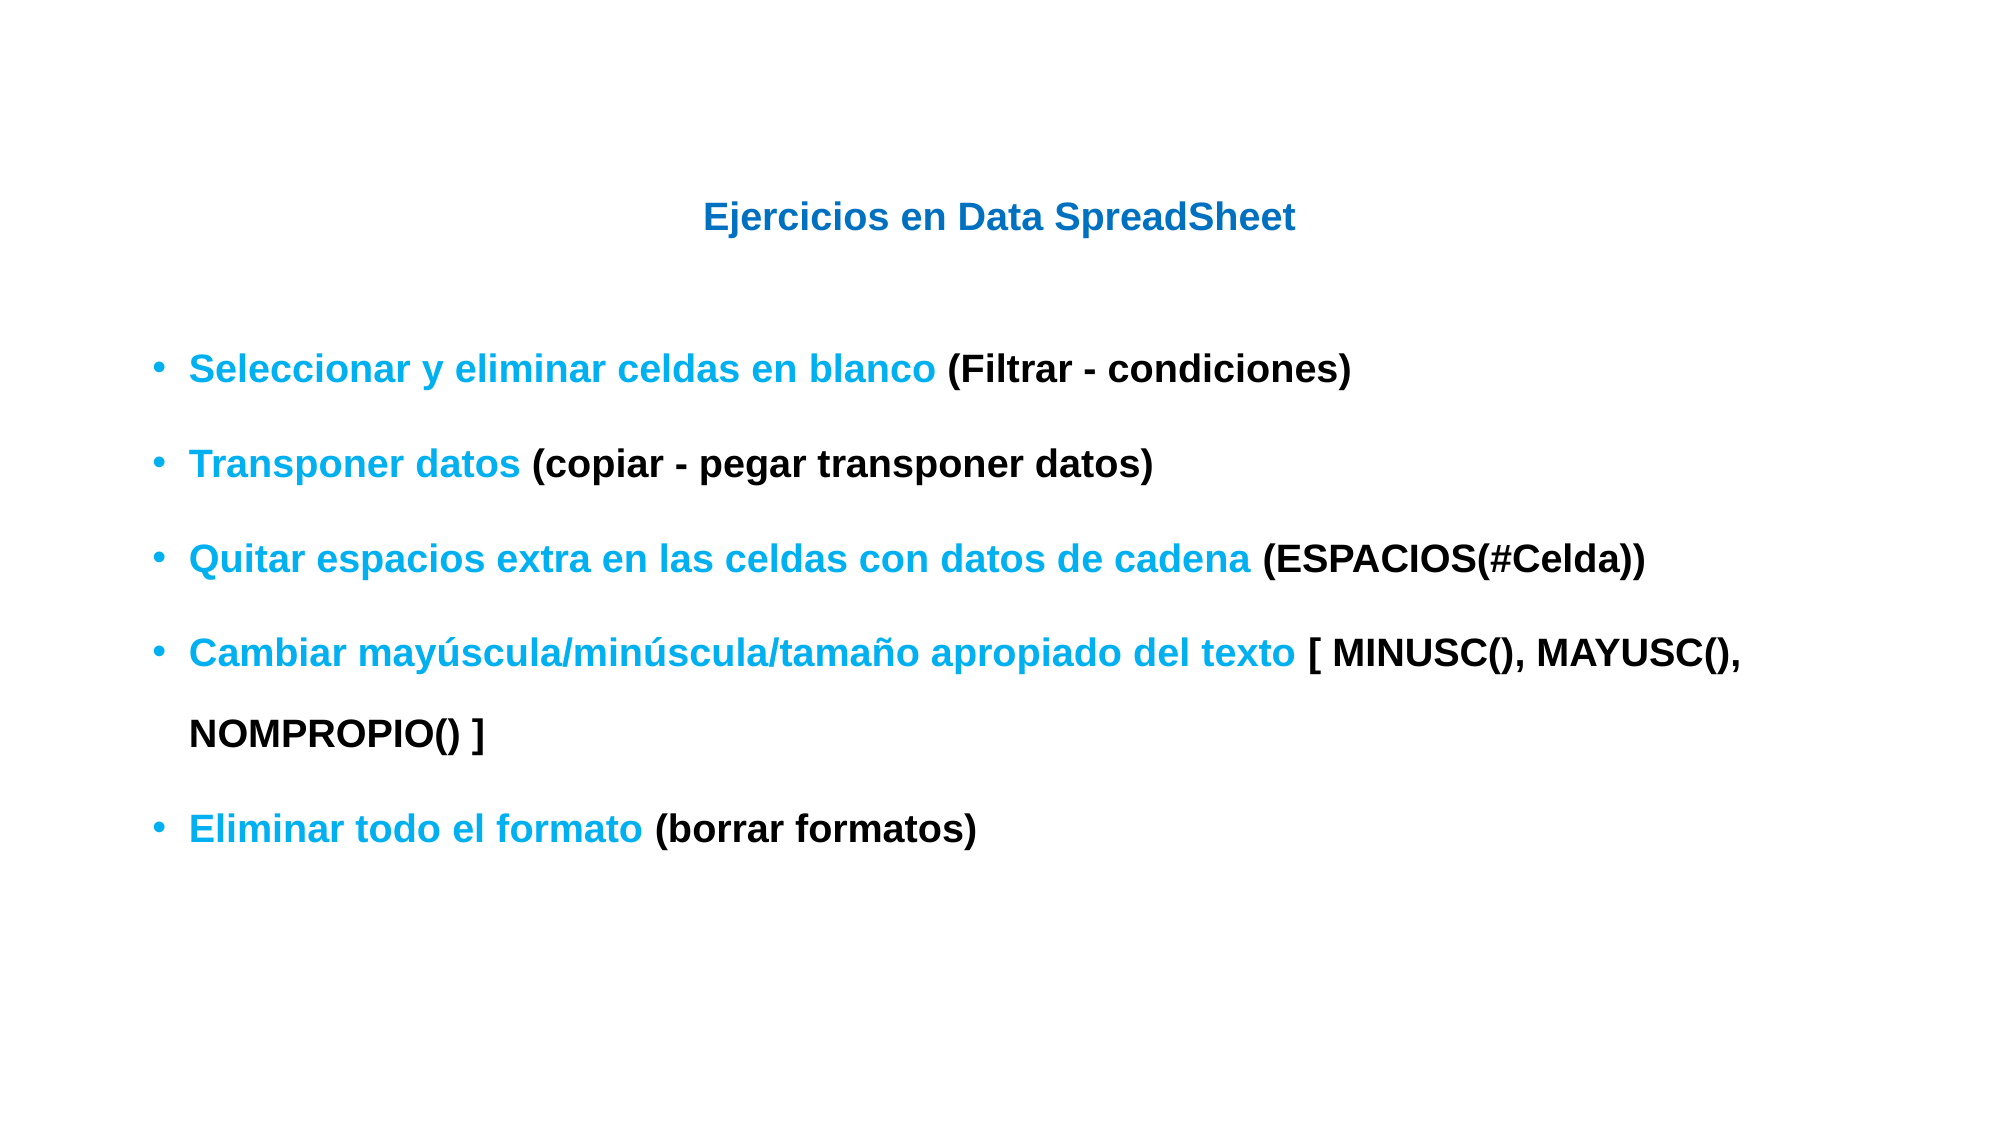

Ejercicios en Data SpreadSheet

Seleccionar y eliminar celdas en blanco (Filtrar - condiciones)
Transponer datos (copiar - pegar transponer datos)
Quitar espacios extra en las celdas con datos de cadena (ESPACIOS(#Celda))
Cambiar mayúscula/minúscula/tamaño apropiado del texto [ MINUSC(), MAYUSC(), NOMPROPIO() ]
Eliminar todo el formato (borrar formatos)